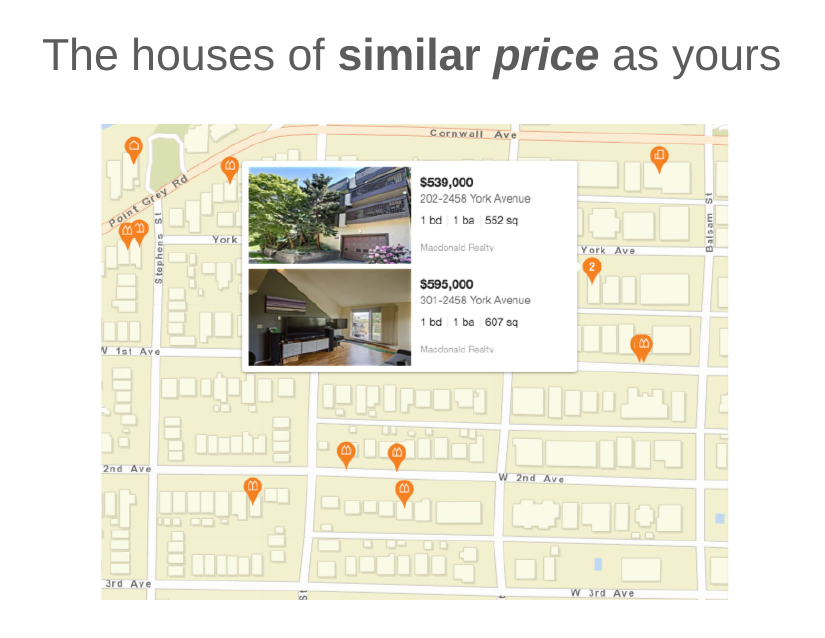

# The houses of similar price as yours